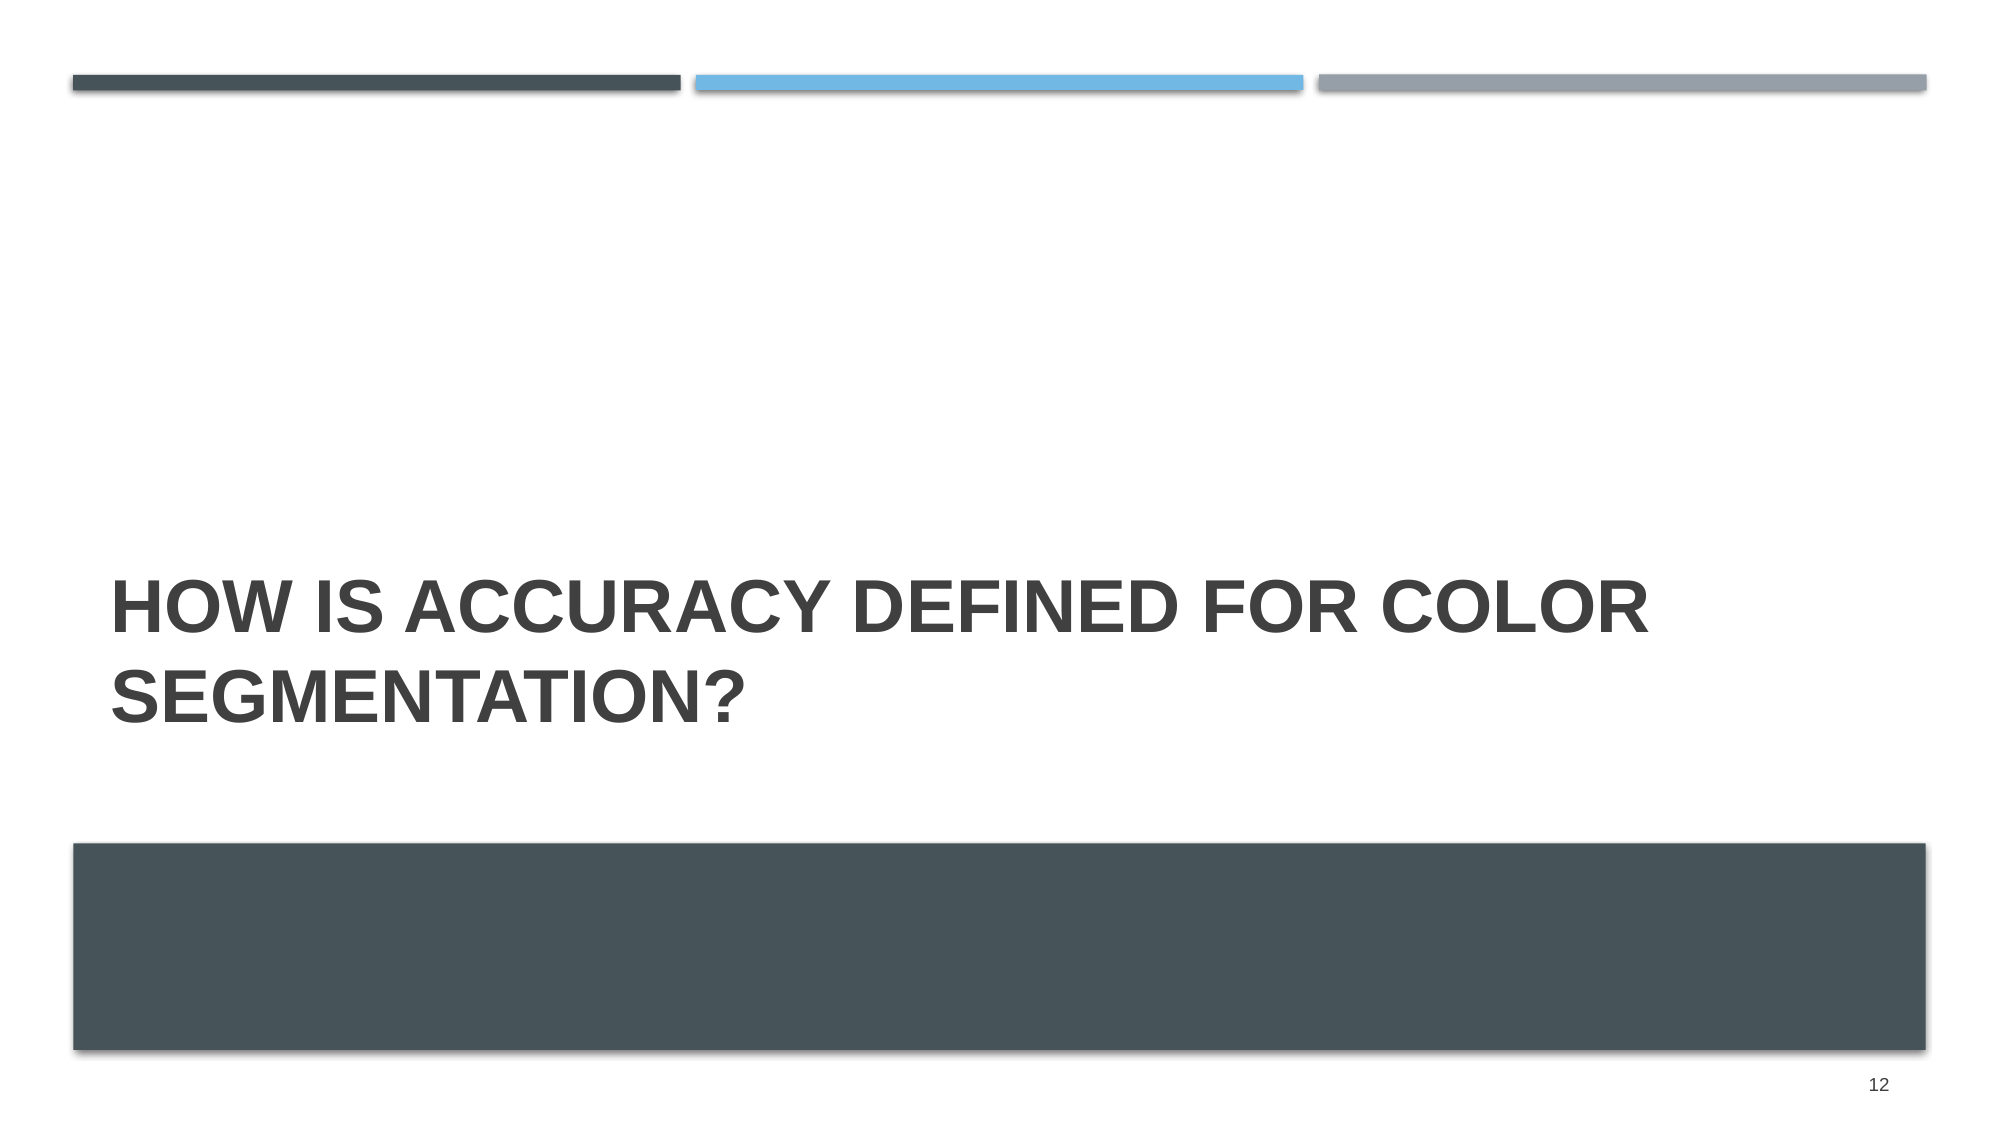

# How is accuracy defined for color segmentation?
12